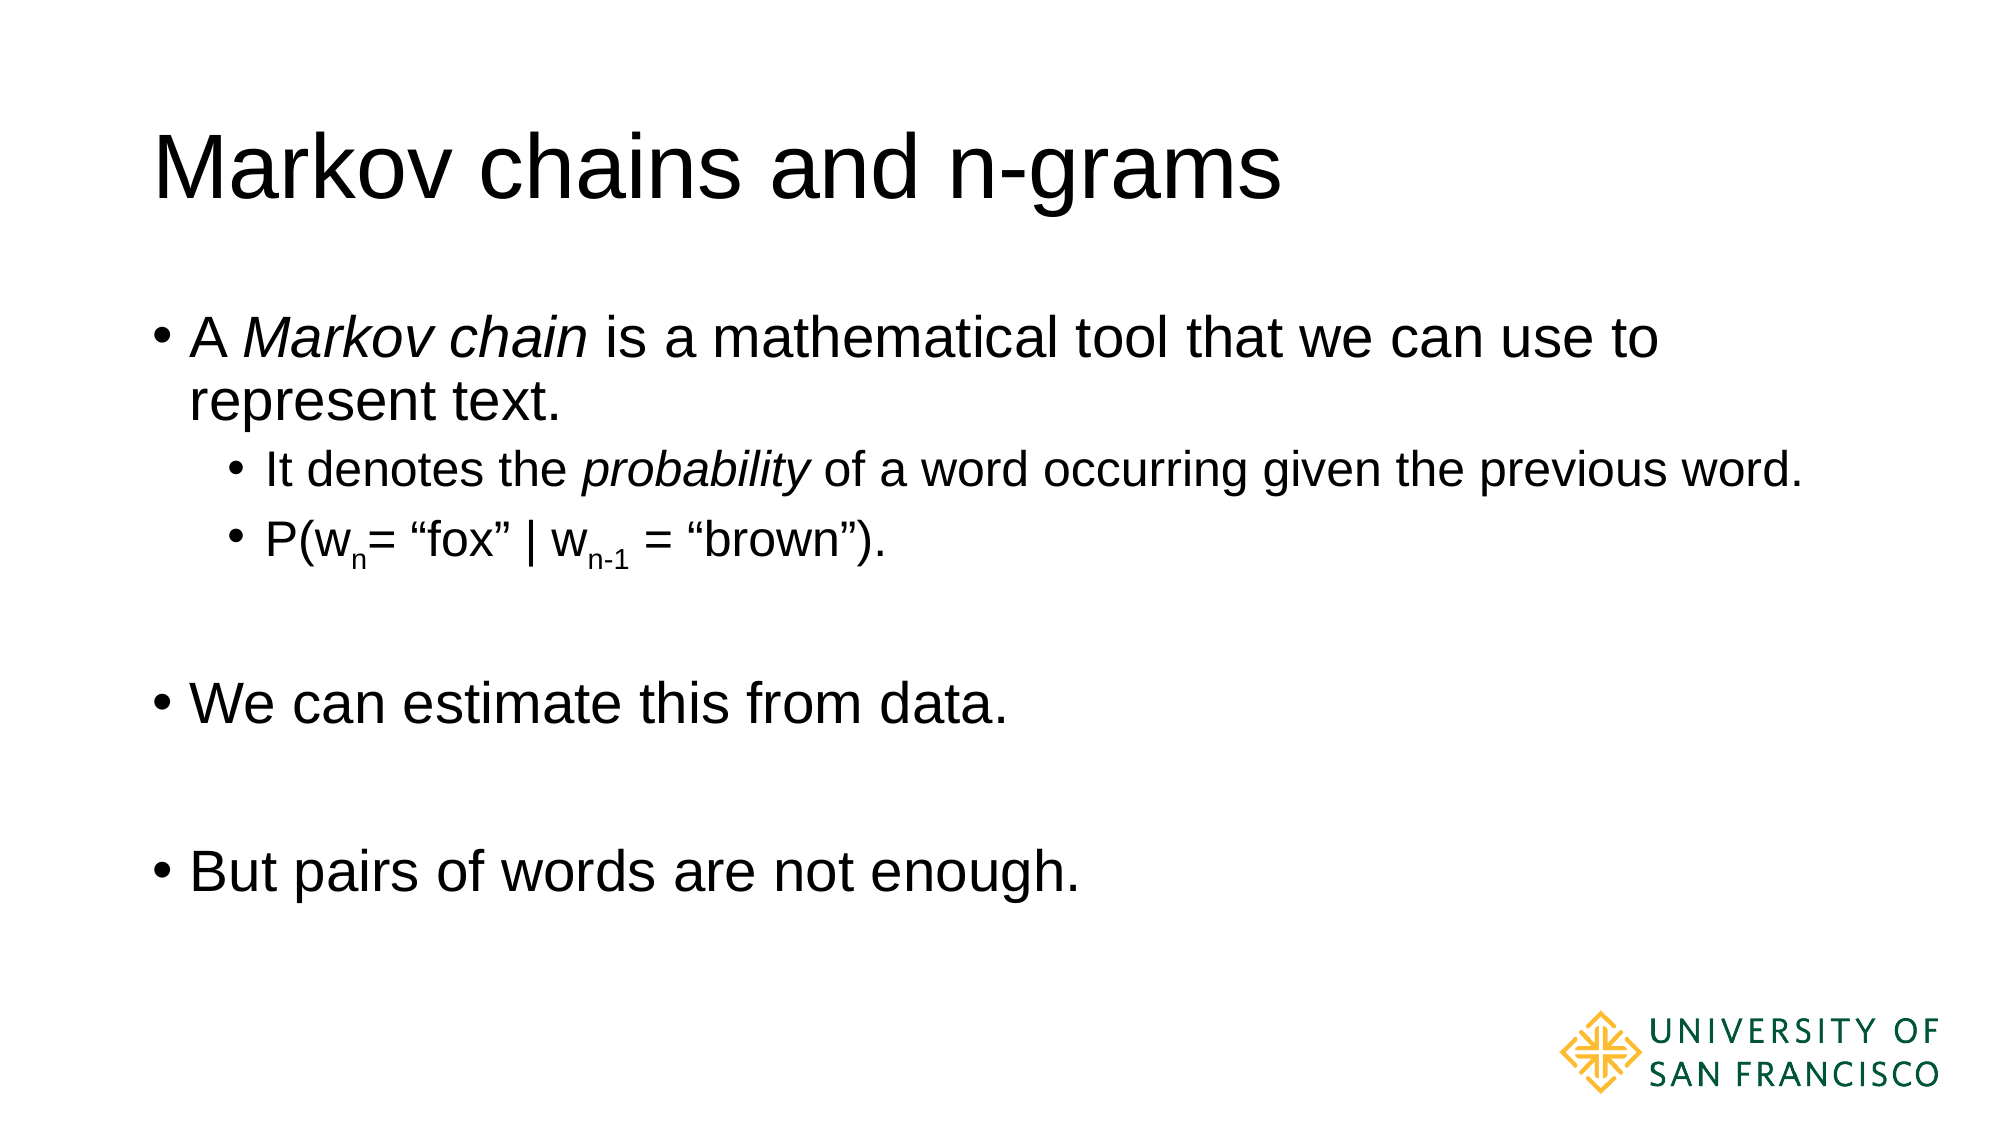

# Markov chains and n-grams
A Markov chain is a mathematical tool that we can use to represent text.
It denotes the probability of a word occurring given the previous word.
P(wn= “fox” | wn-1 = “brown”).

We can estimate this from data.

But pairs of words are not enough.